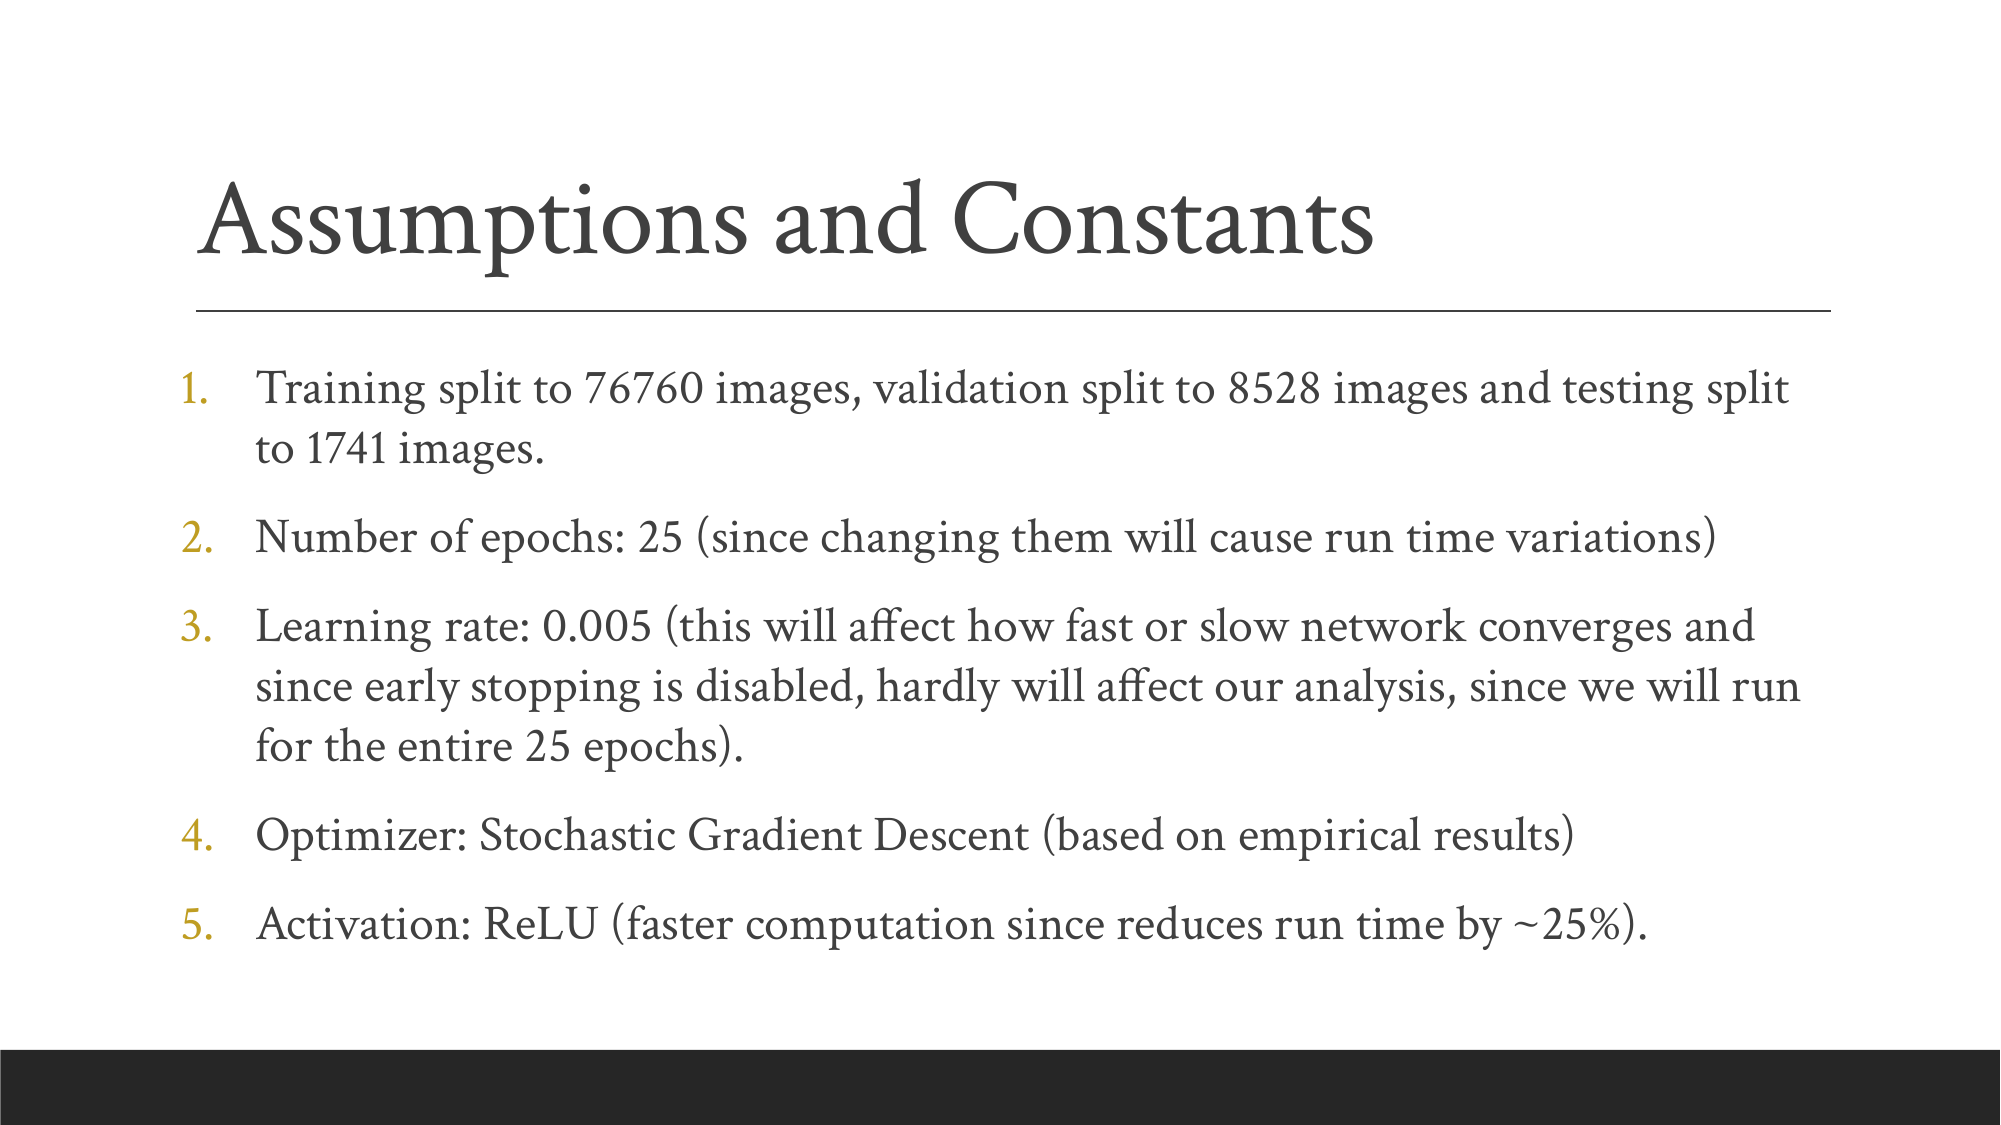

# Assumptions and Constants
Training split to 76760 images, validation split to 8528 images and testing split to 1741 images.
Number of epochs: 25 (since changing them will cause run time variations)
Learning rate: 0.005 (this will affect how fast or slow network converges and since early stopping is disabled, hardly will affect our analysis, since we will run for the entire 25 epochs).
Optimizer: Stochastic Gradient Descent (based on empirical results)
Activation: ReLU (faster computation since reduces run time by ~25%).